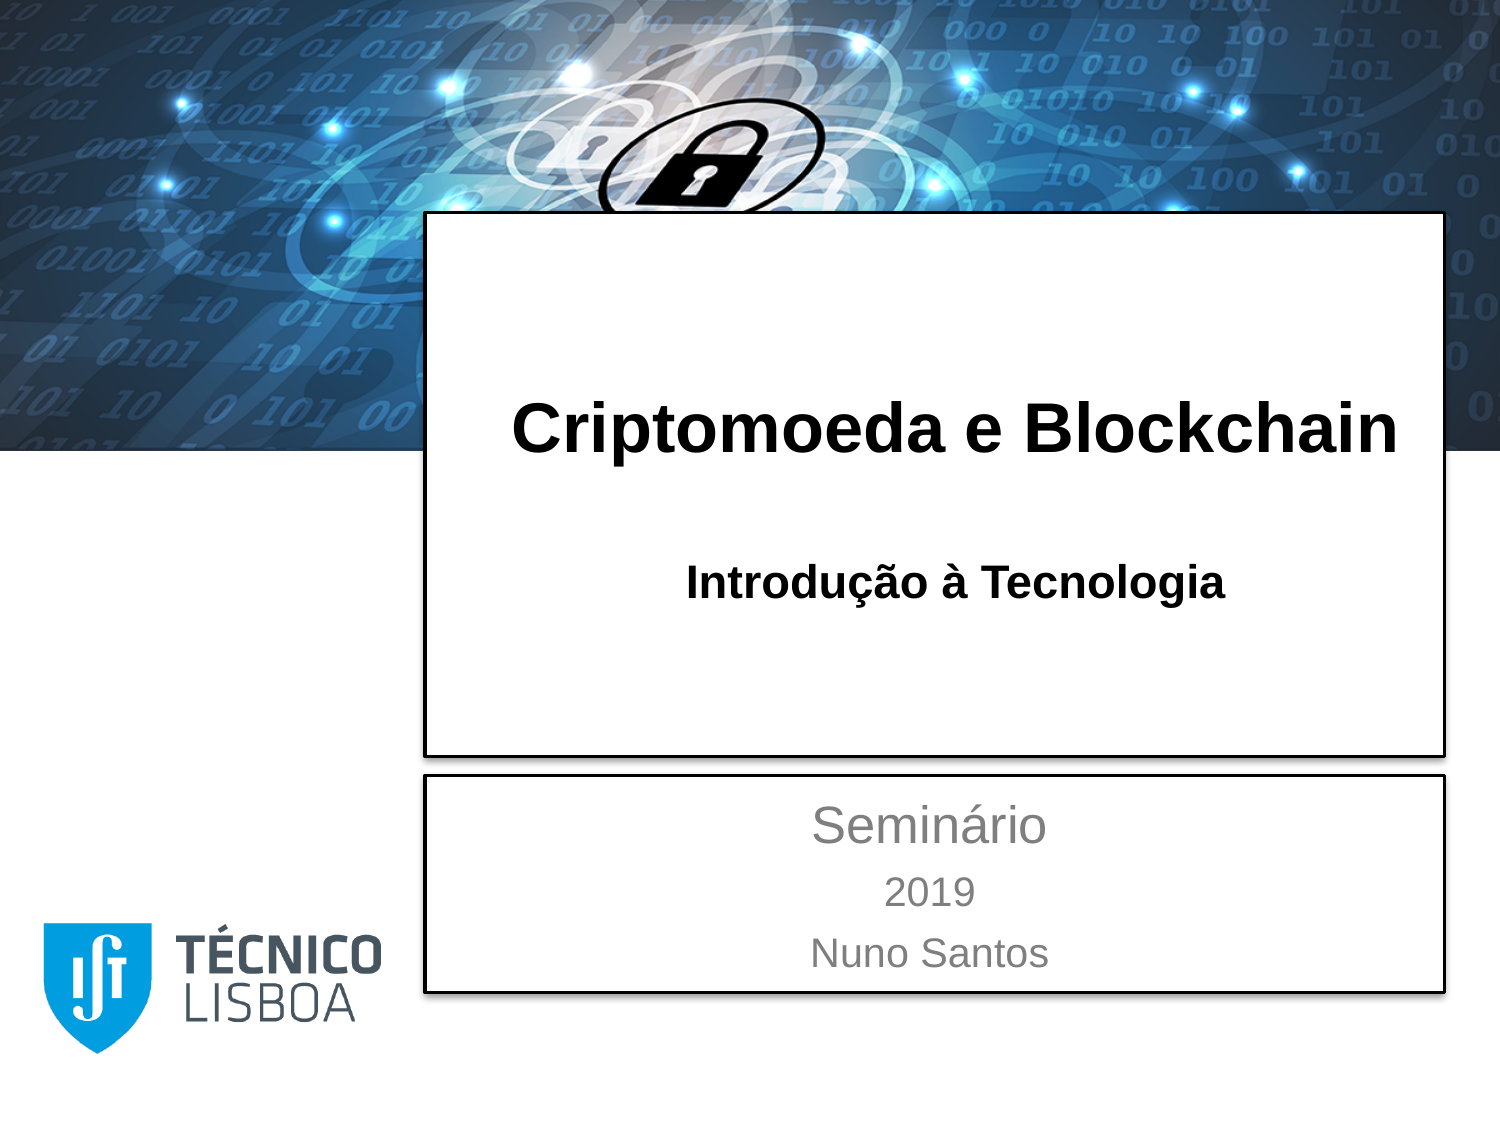

# Criptomoeda e Blockchain Introdução à Tecnologia
Seminário
2019
Nuno Santos